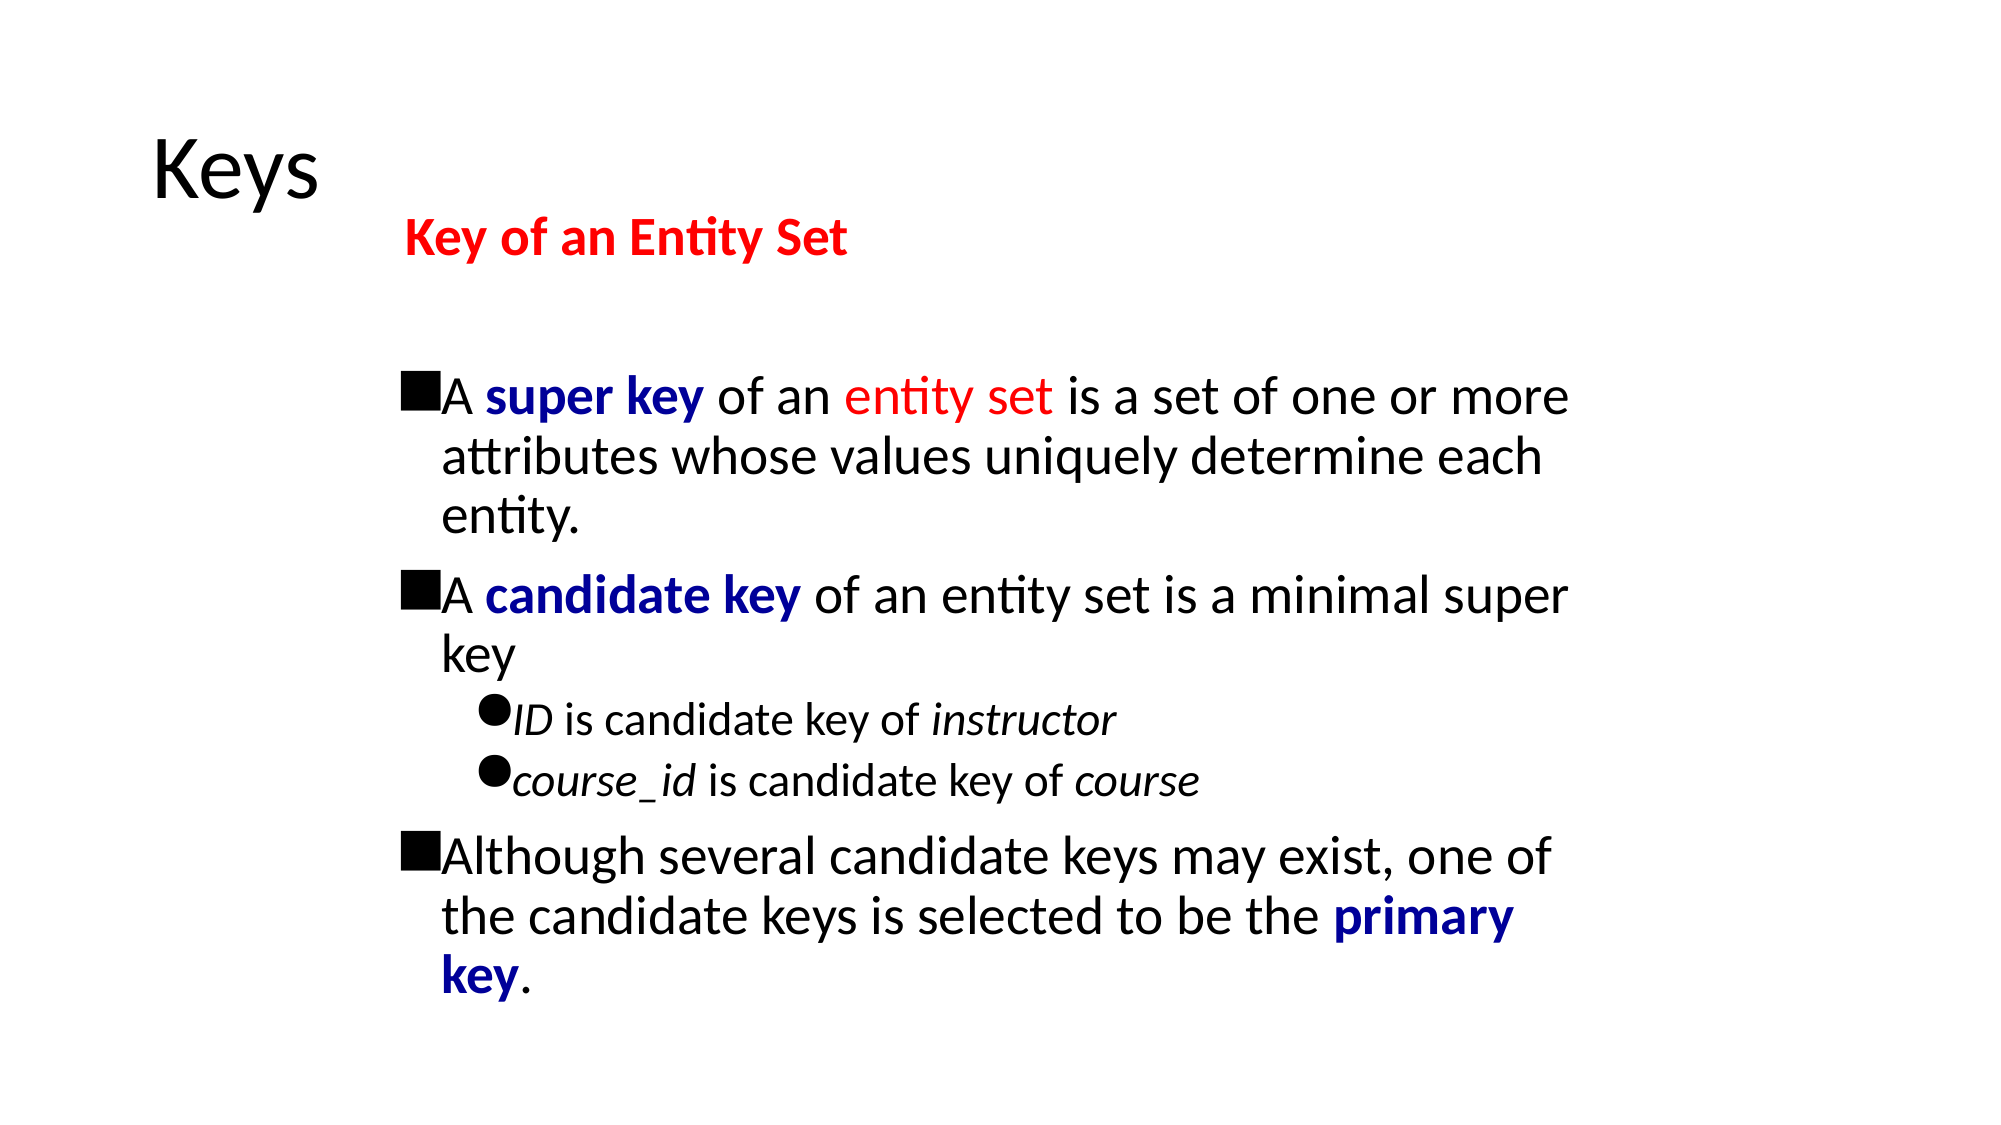

# Keys
Key of an Entity Set

A super key of an entity set is a set of one or more attributes whose values uniquely determine each entity.
A candidate key of an entity set is a minimal super key
ID is candidate key of instructor
course_id is candidate key of course
Although several candidate keys may exist, one of the candidate keys is selected to be the primary key.